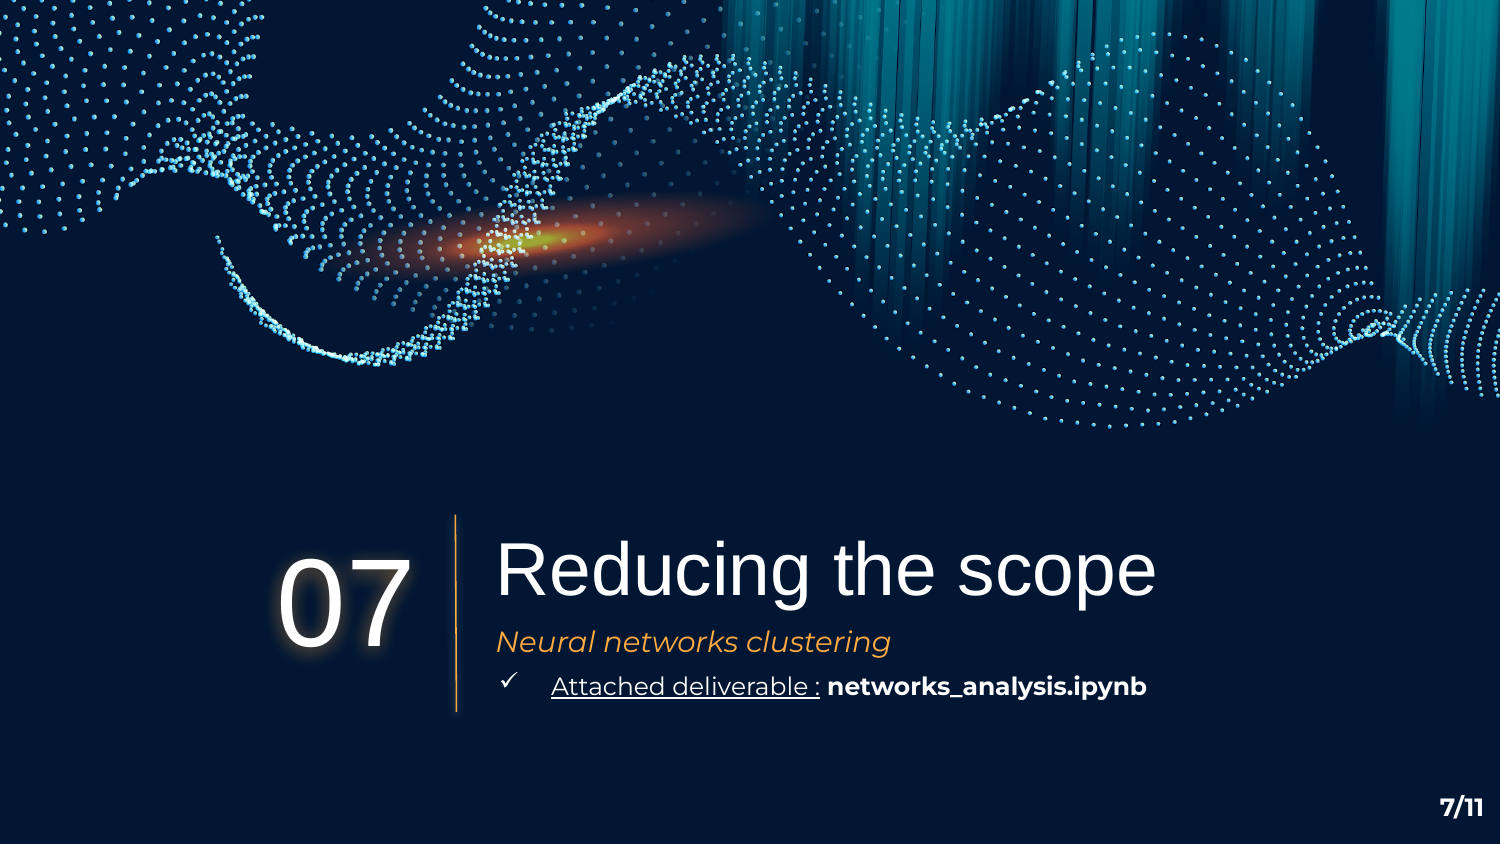

07
# Reducing the scope
Neural networks clustering
Attached deliverable : networks_analysis.ipynb

7/11